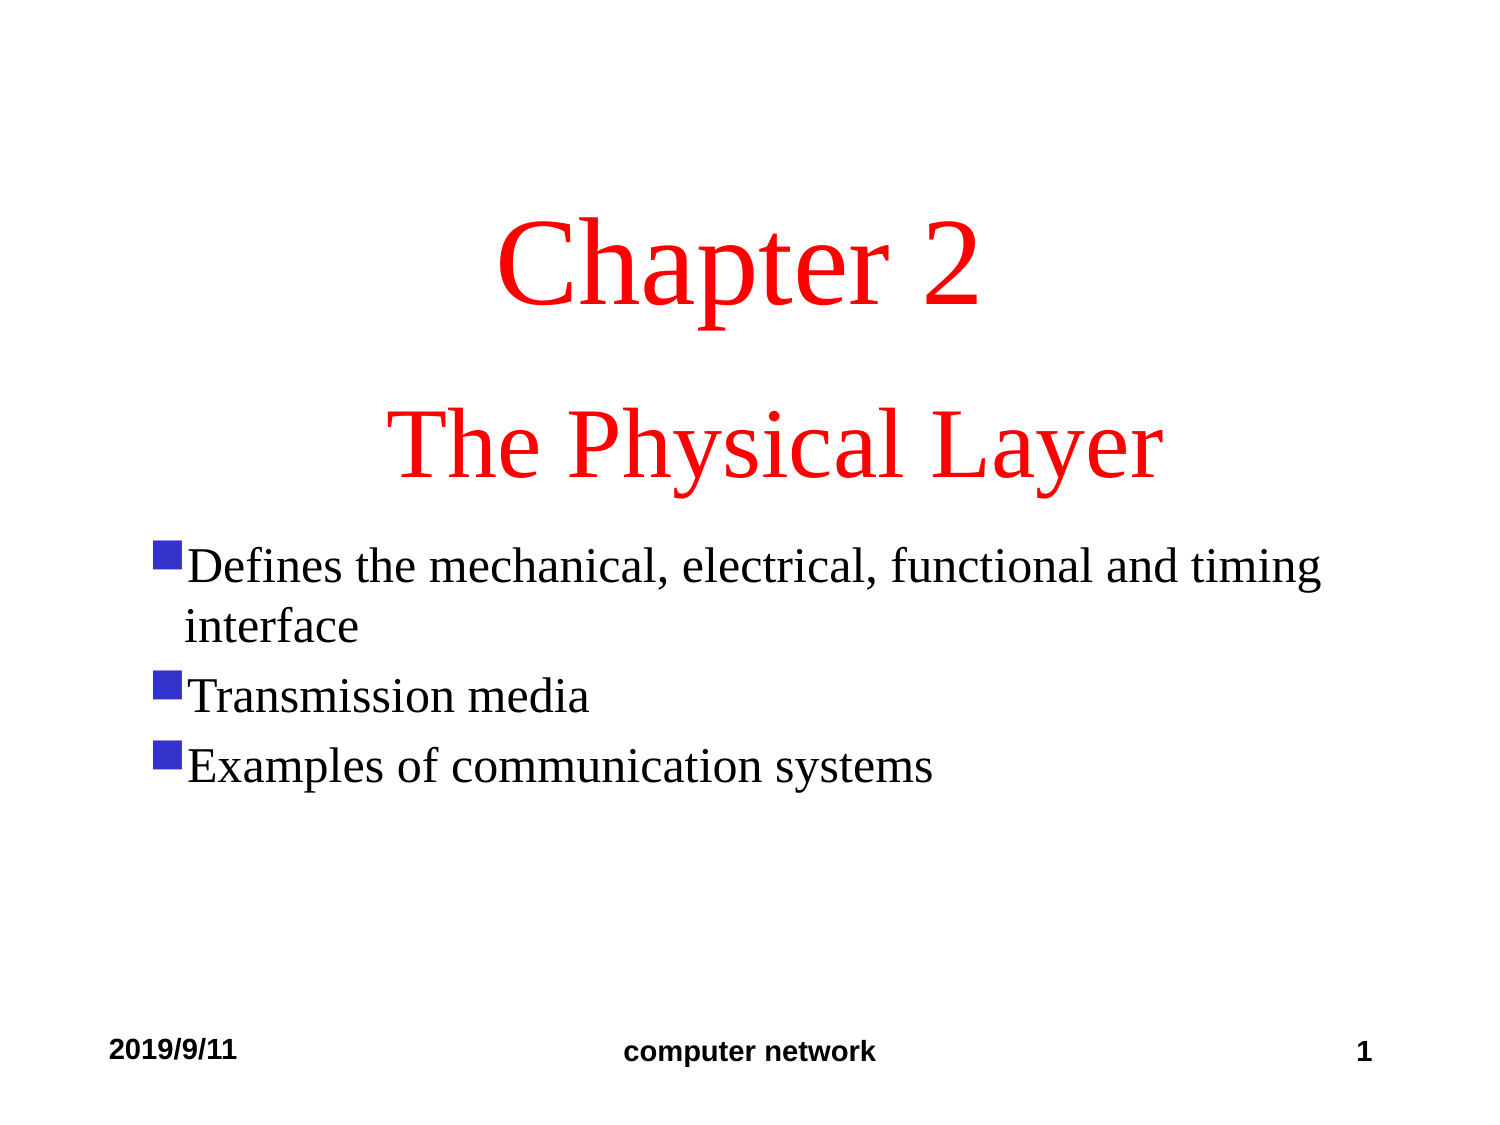

Chapter 2
# The Physical Layer
Defines the mechanical, electrical, functional and timing interface
Transmission media
Examples of communication systems
2019/9/11
computer network
1